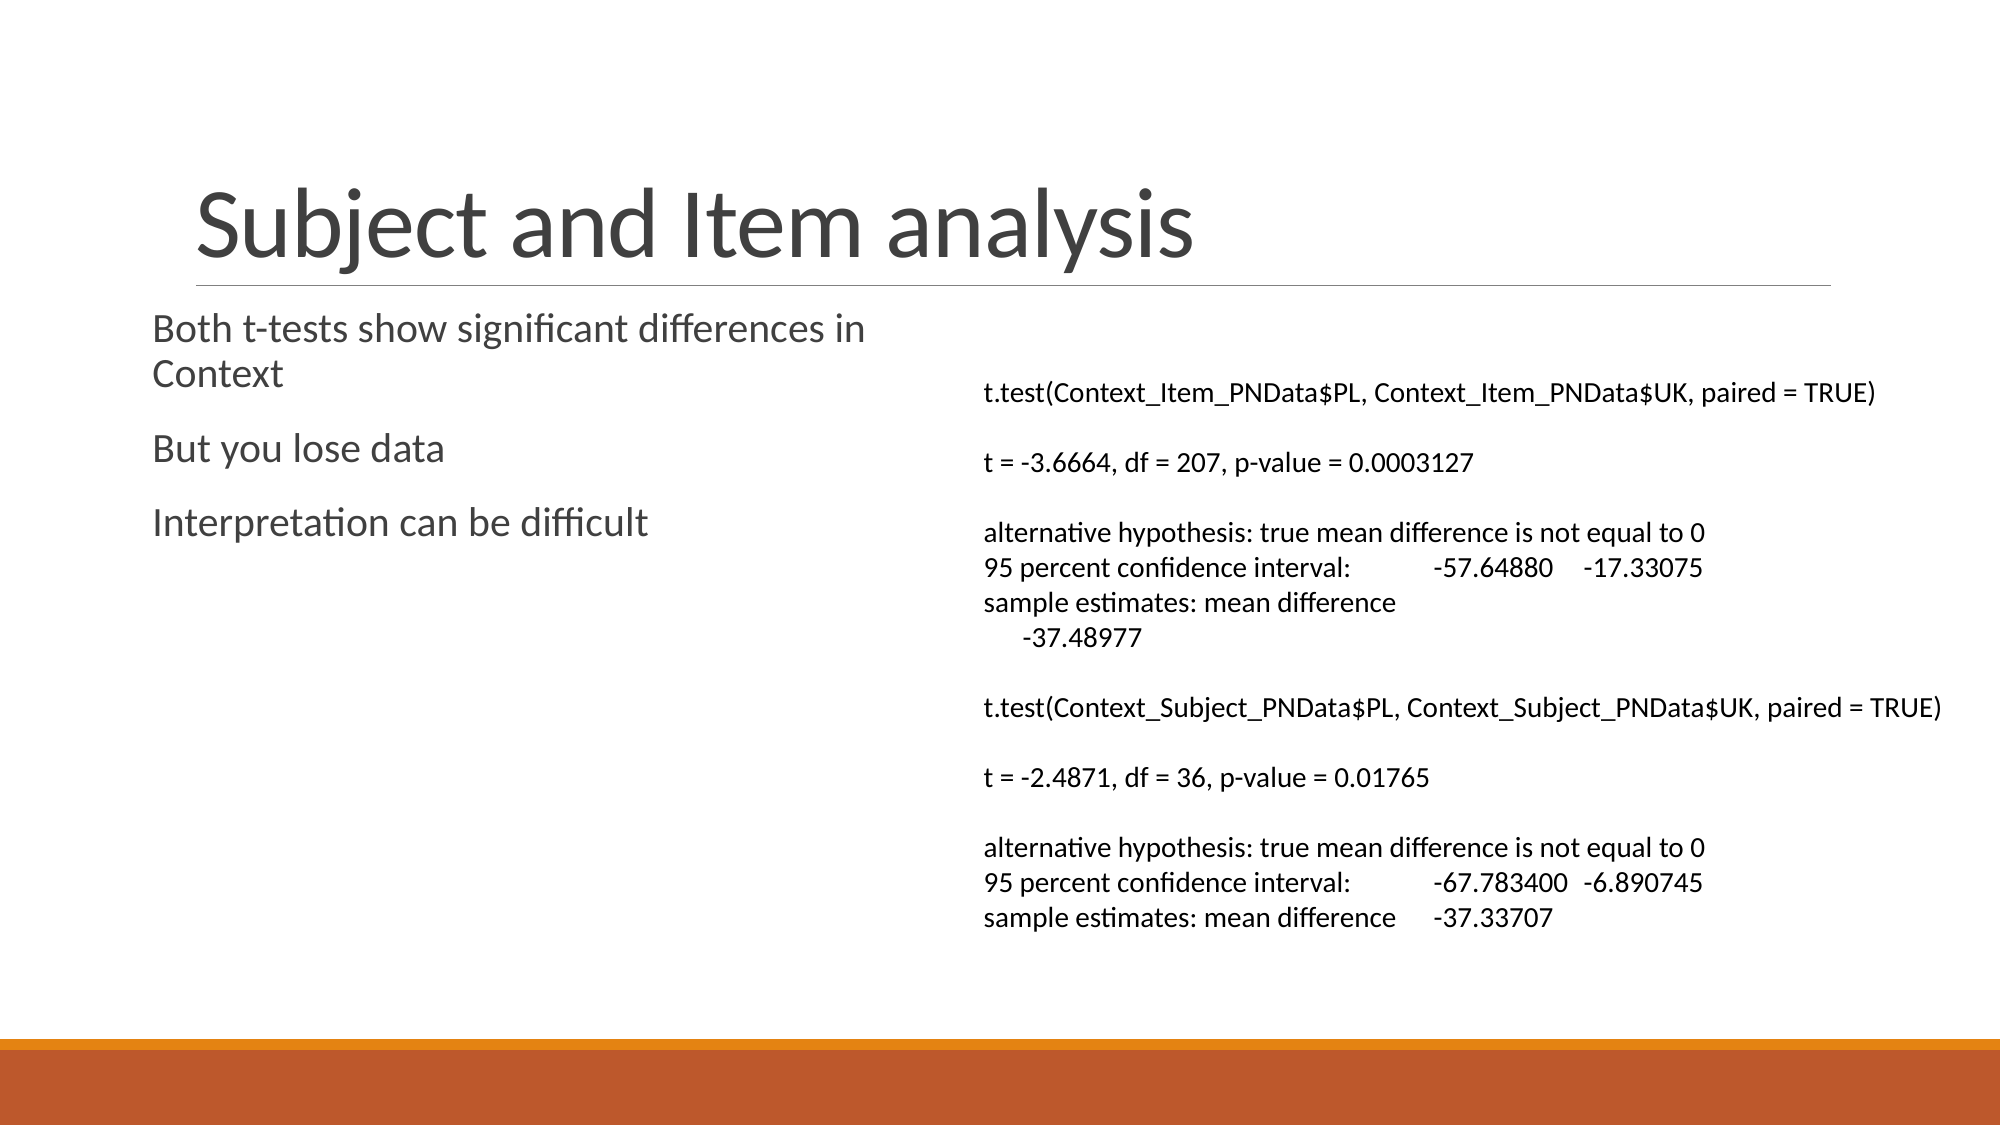

# Subject and Item analysis
Both t-tests show significant differences in Context
But you lose data
Interpretation can be difficult
t.test(Context_Item_PNData$PL, Context_Item_PNData$UK, paired = TRUE)

t = -3.6664, df = 207, p-value = 0.0003127

alternative hypothesis: true mean difference is not equal to 0
95 percent confidence interval: 	-57.64880 	-17.33075
sample estimates: mean difference
      -37.48977

t.test(Context_Subject_PNData$PL, Context_Subject_PNData$UK, paired = TRUE)

t = -2.4871, df = 36, p-value = 0.01765

alternative hypothesis: true mean difference is not equal to 0
95 percent confidence interval: 	-67.783400  	-6.890745
sample estimates: mean difference 	-37.33707